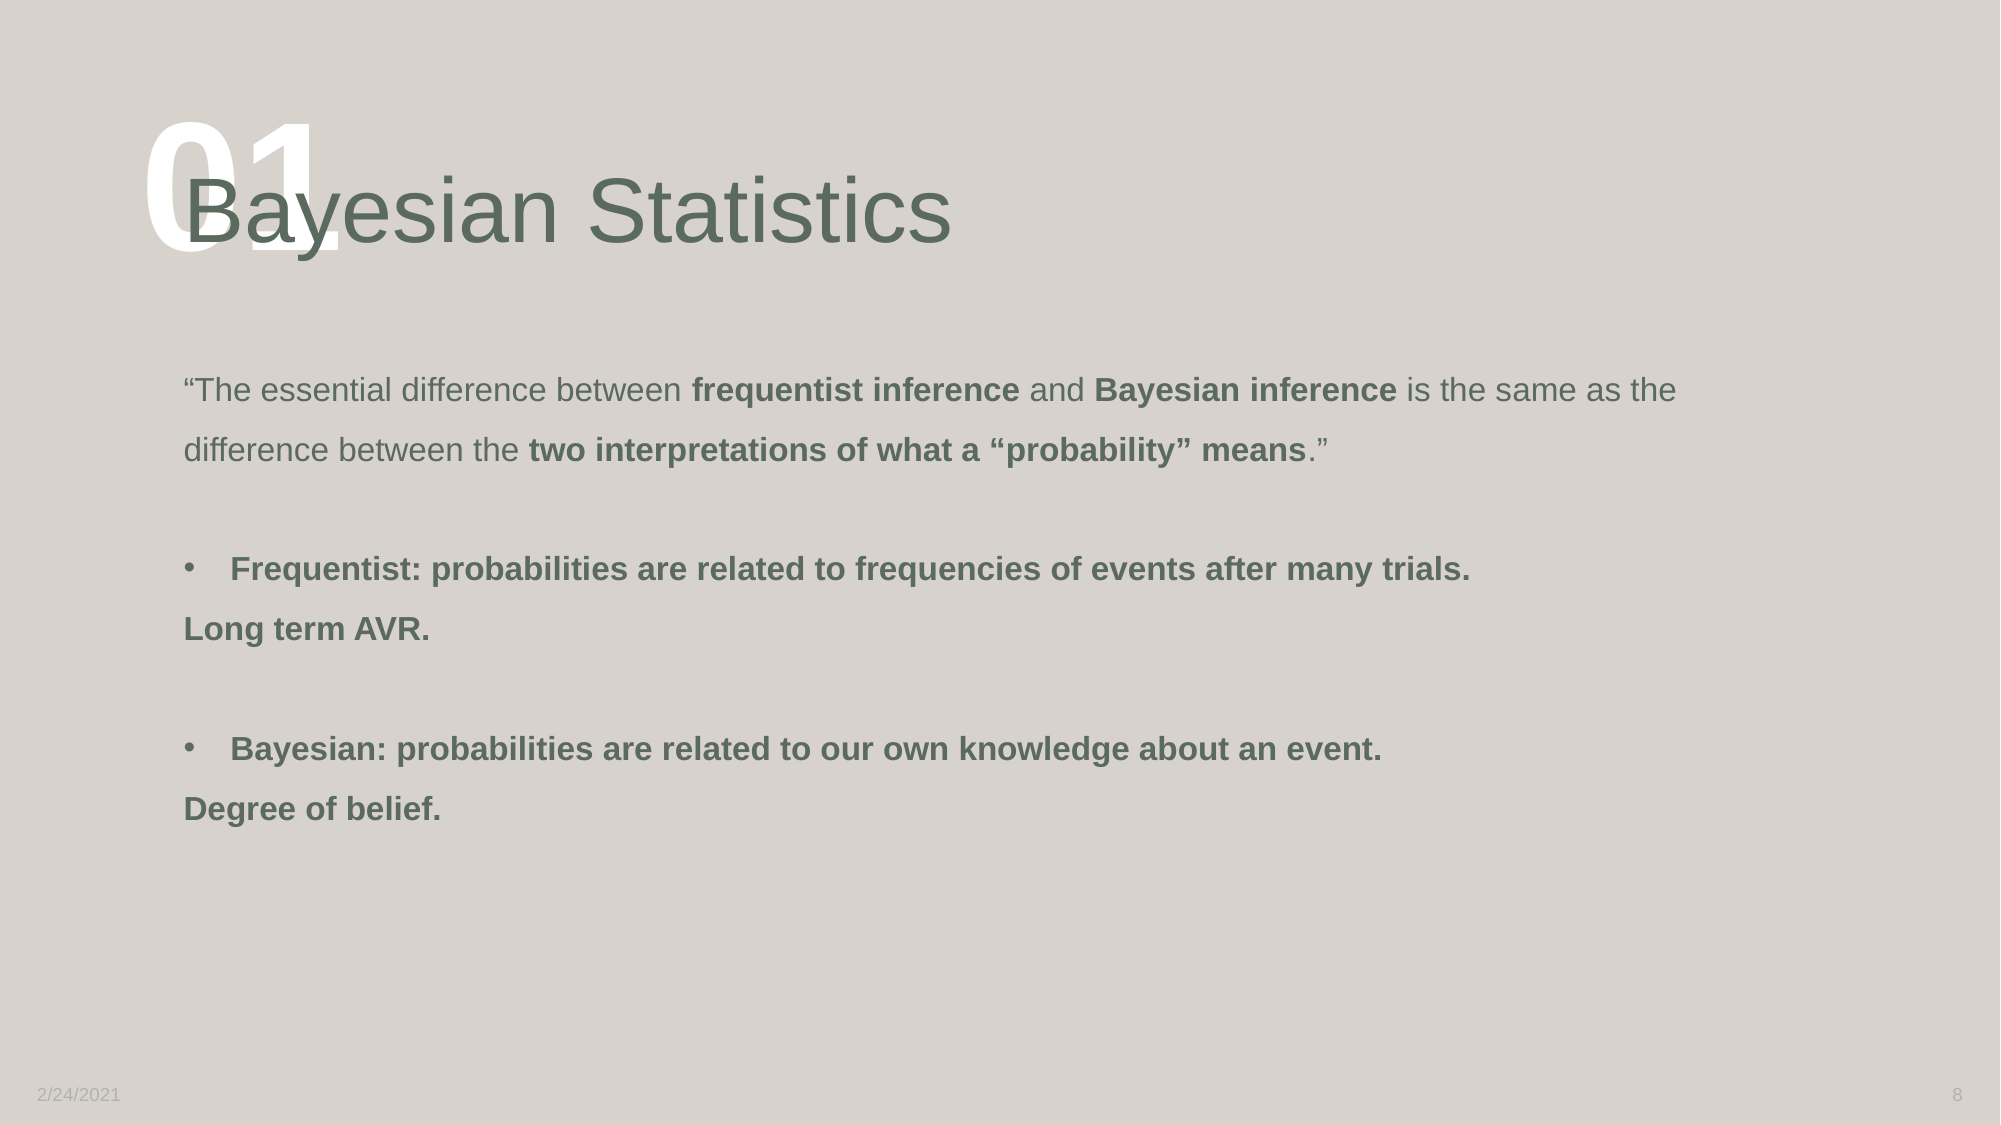

01
# Bayesian Statistics
“The essential difference between frequentist inference and Bayesian inference is the same as the difference between the two interpretations of what a “probability” means.”

Frequentist: probabilities are related to frequencies of events after many trials.
Long term AVR.

Bayesian: probabilities are related to our own knowledge about an event.
Degree of belief.
2/24/2021
8